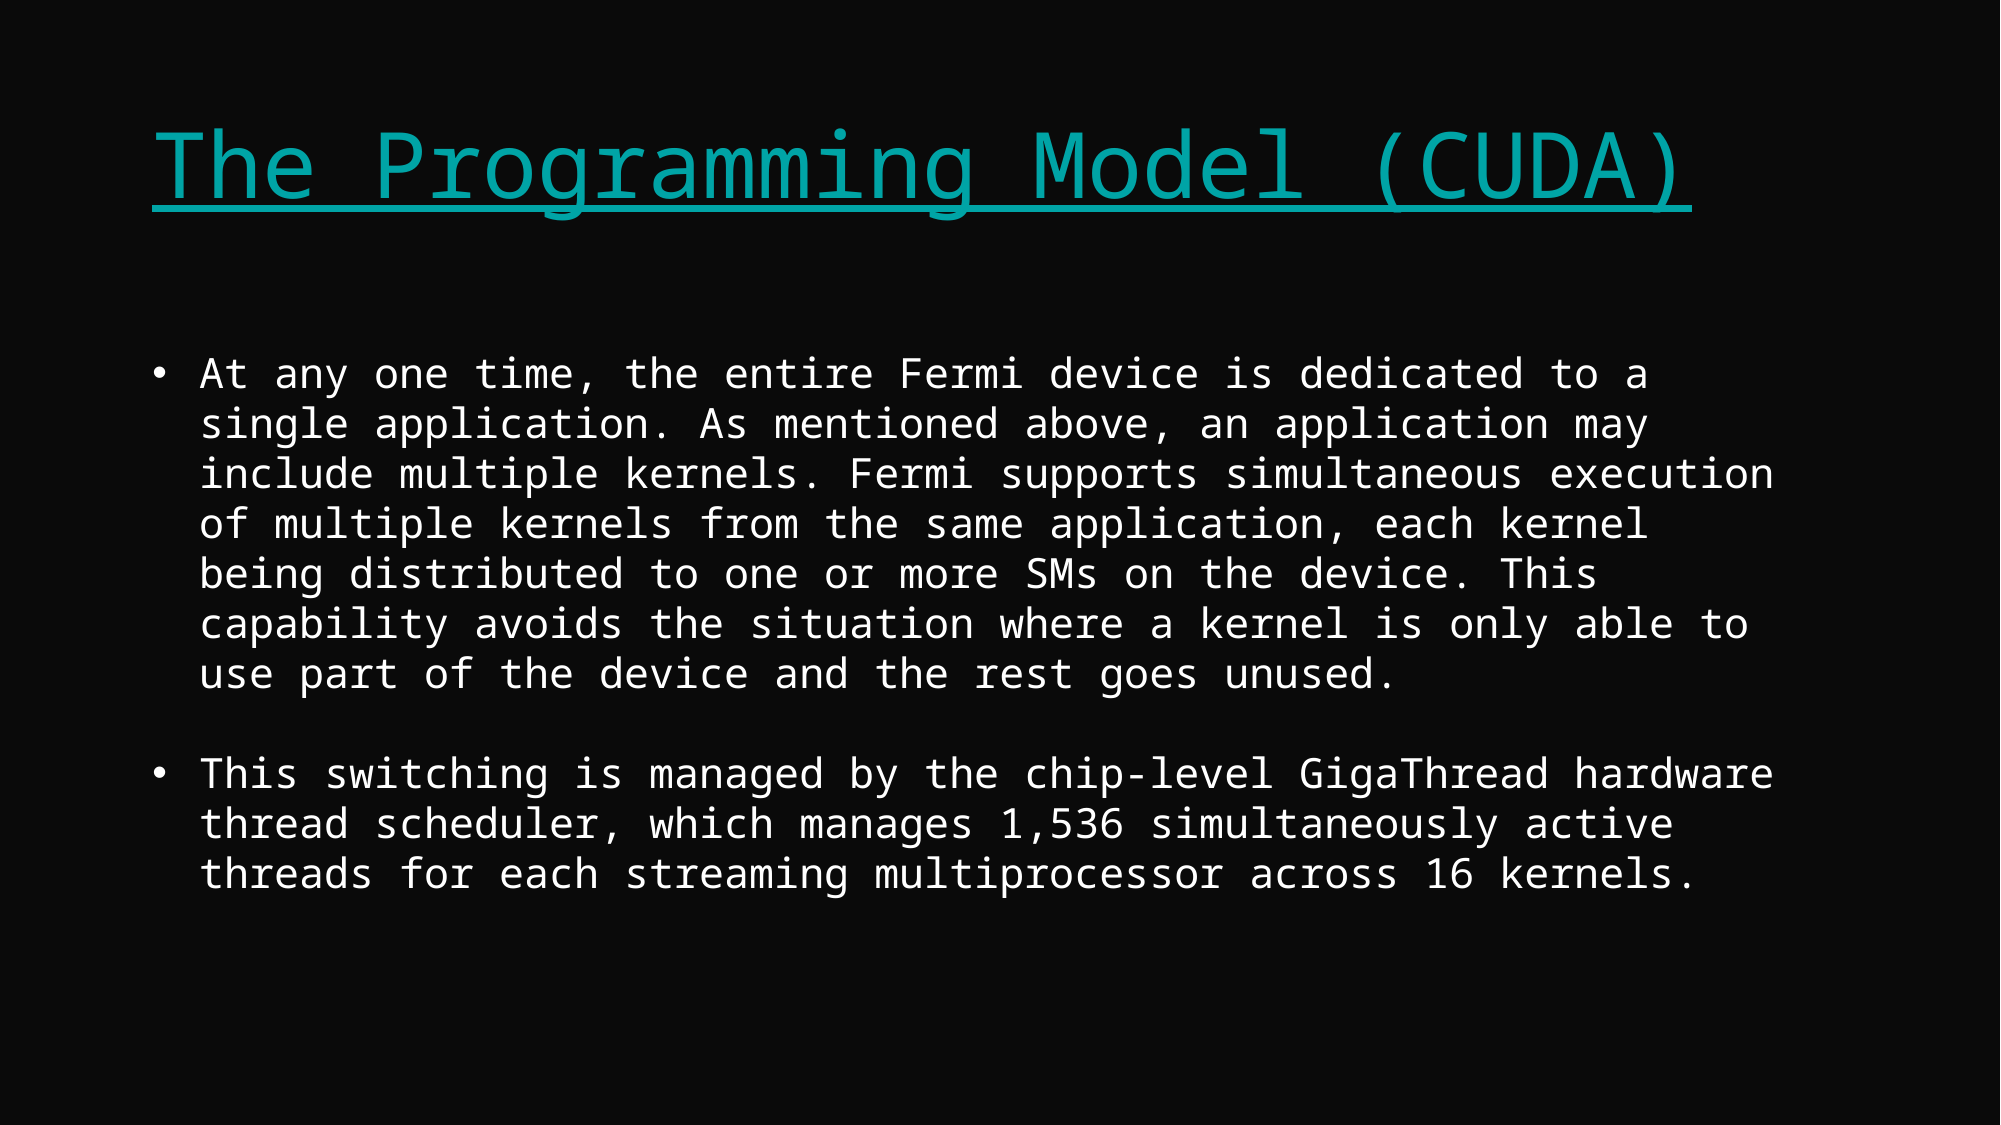

# The Programming Model (CUDA)
At any one time, the entire Fermi device is dedicated to a single application. As mentioned above, an application may include multiple kernels. Fermi supports simultaneous execution of multiple kernels from the same application, each kernel being distributed to one or more SMs on the device. This capability avoids the situation where a kernel is only able to use part of the device and the rest goes unused.

This switching is managed by the chip-level GigaThread hardware thread scheduler, which manages 1,536 simultaneously active threads for each streaming multiprocessor across 16 kernels.